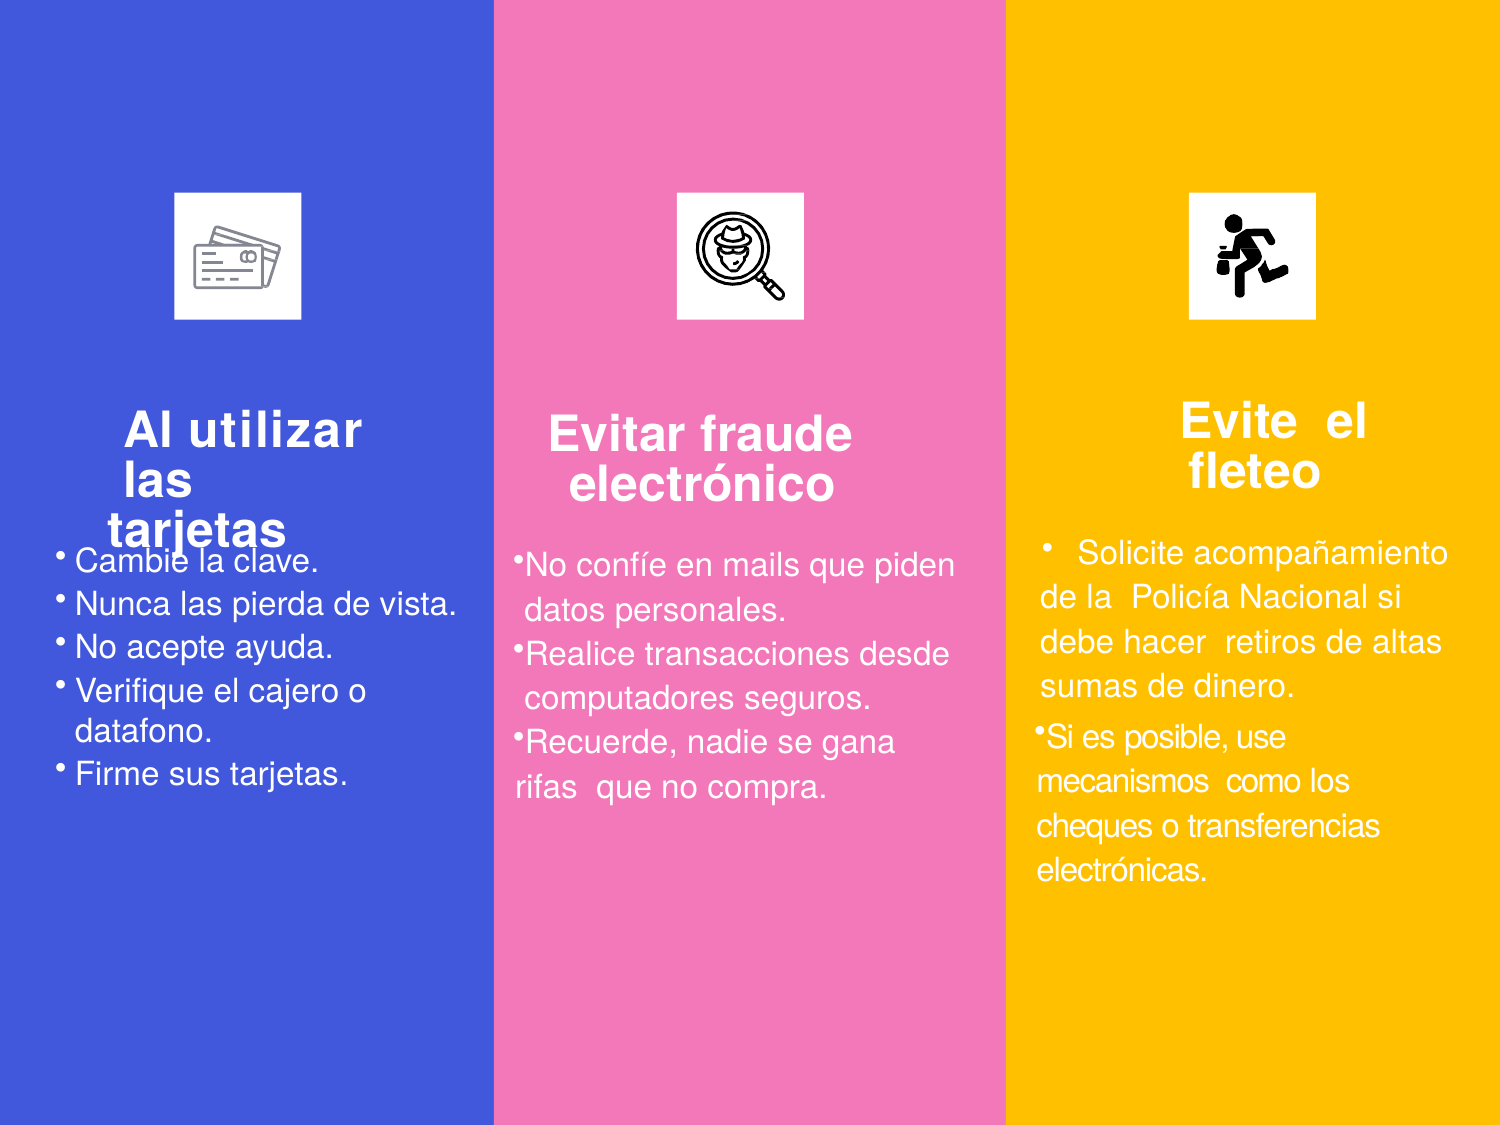

Evite  el fleteo
Solicite acompañamiento de la  Policía Nacional si debe hacer  retiros de altas sumas de dinero.
Al utilizar  las tarjetas
Evitar fraude  electrónico
No confíe en mails que piden  datos personales.
Realice transacciones desde  computadores seguros.
Recuerde, nadie se gana rifas  que no compra.
Cambie la clave.
Nunca las pierda de vista.
No acepte ayuda.
Verifique el cajero o datafono.
Firme sus tarjetas.
Si es posible, use mecanismos  como los cheques o transferencias  electrónicas.
91